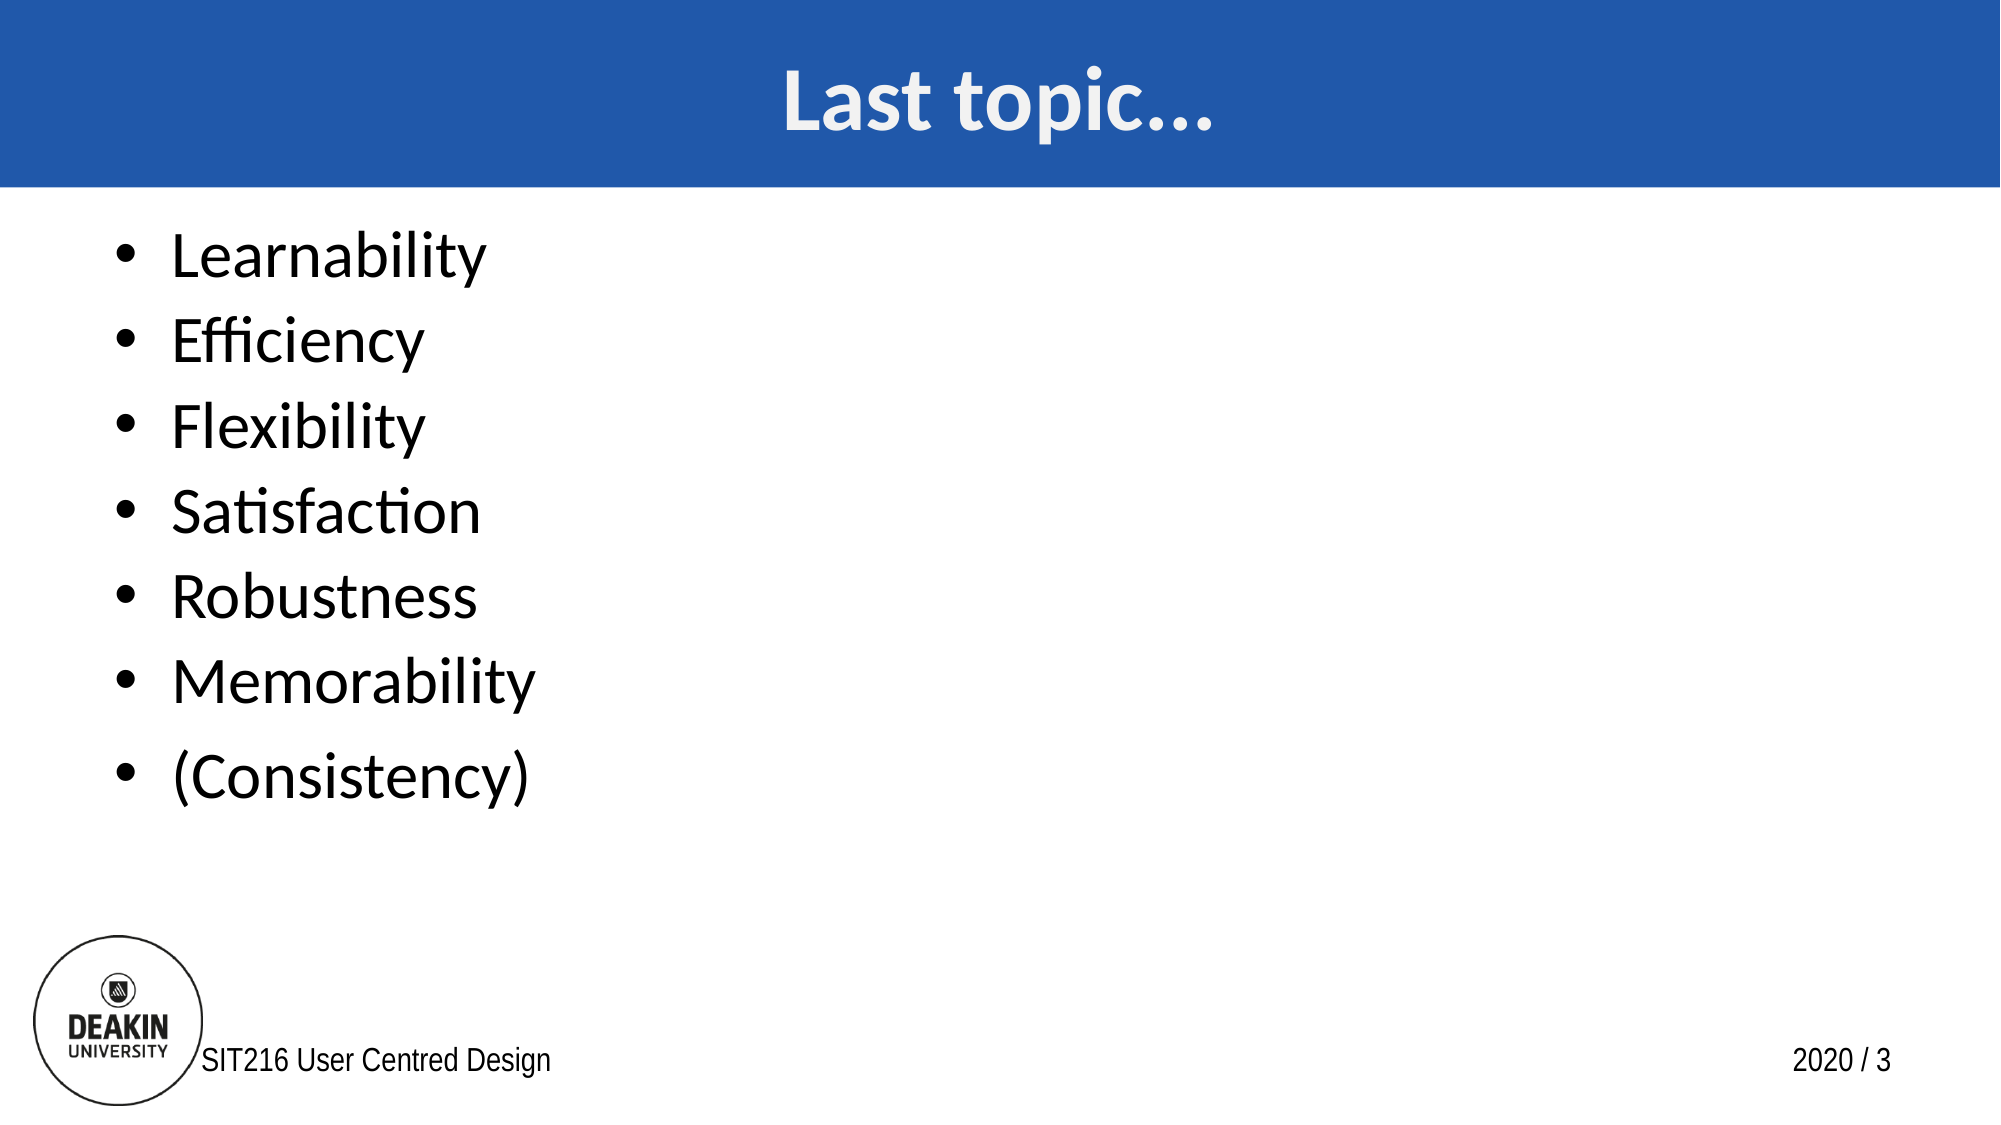

# Last topic...
Learnability
Efficiency
Flexibility
Satisfaction
Robustness
Memorability
(Consistency)